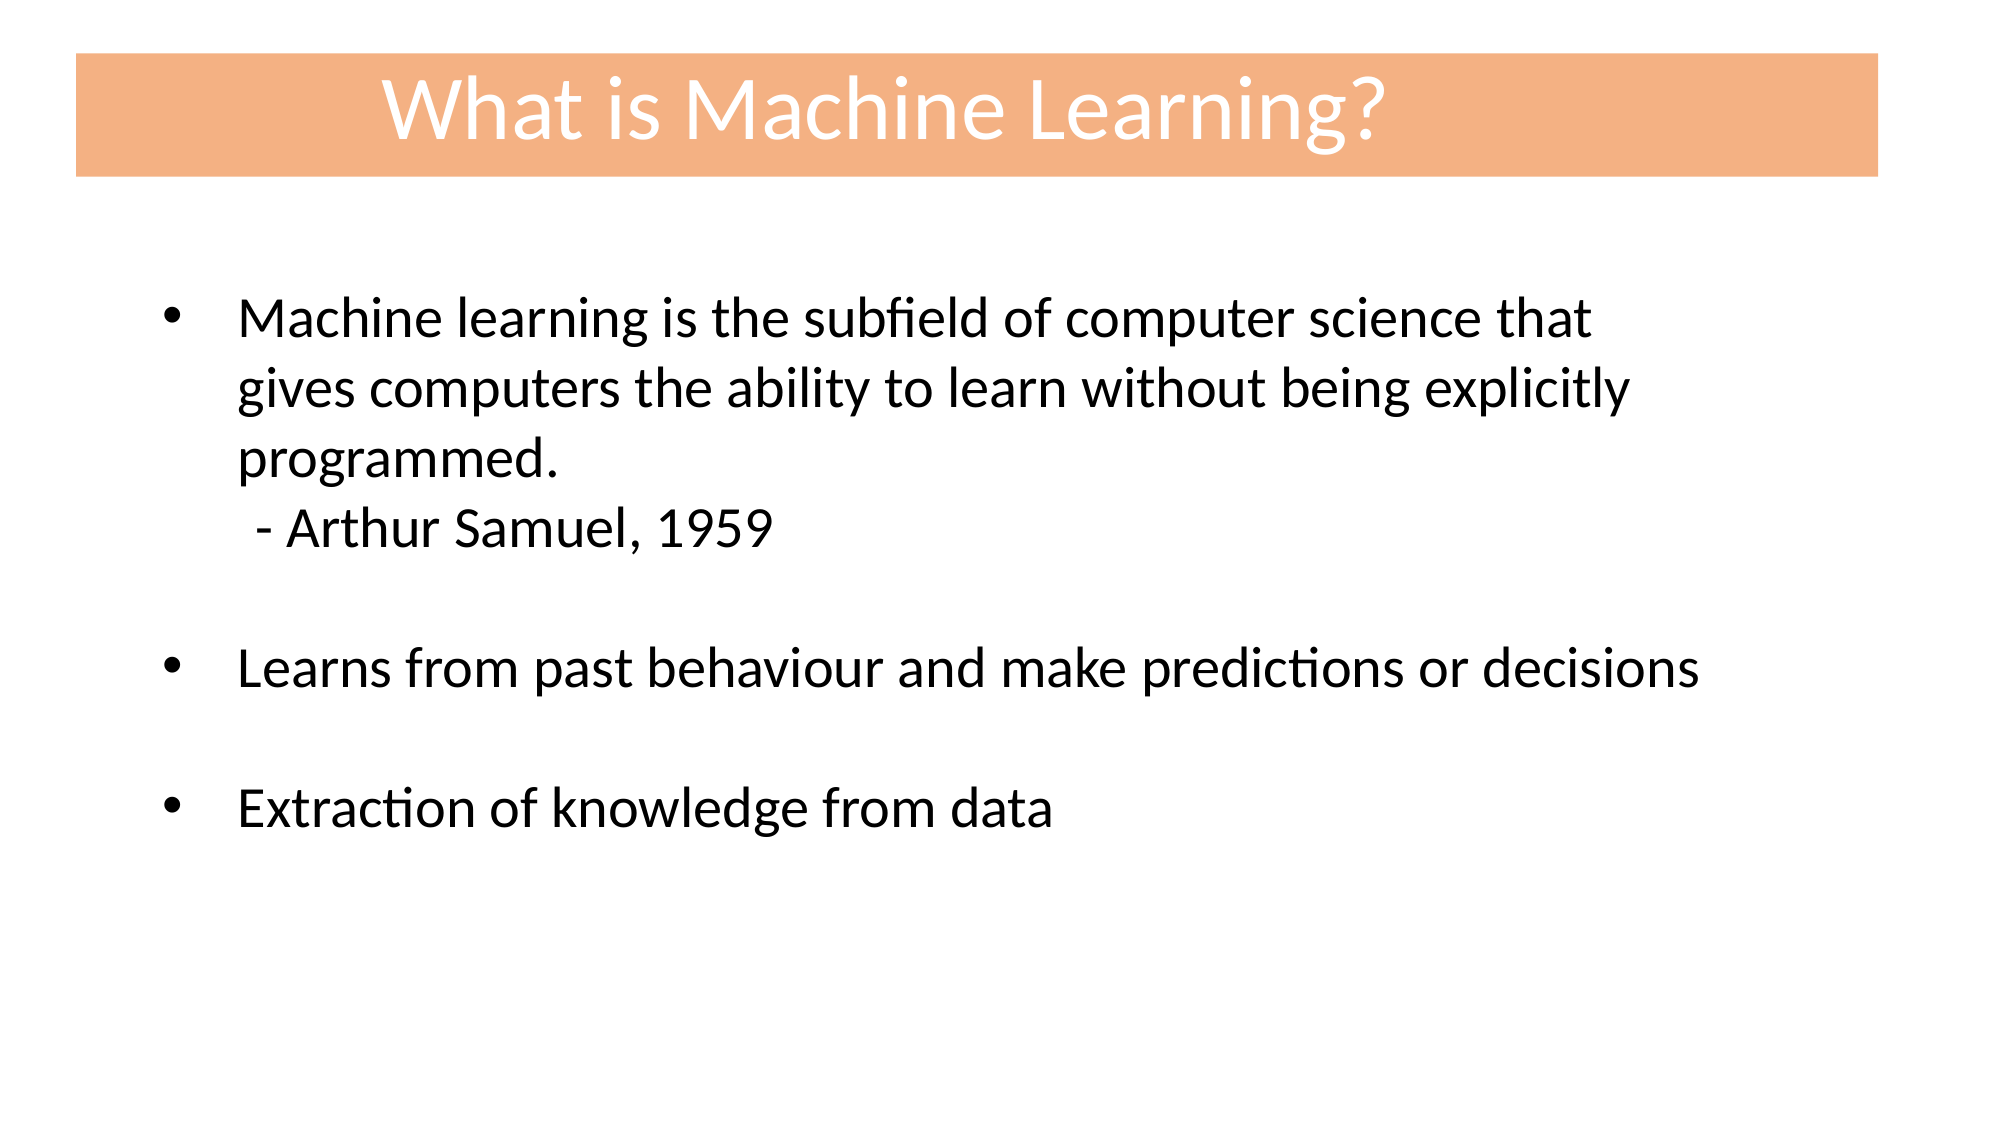

What is Machine Learning?
Machine learning is the subfield of computer science that gives computers the ability to learn without being explicitly programmed.
       - Arthur Samuel, 1959

Learns from past behaviour and make predictions or decisions

Extraction of knowledge from data